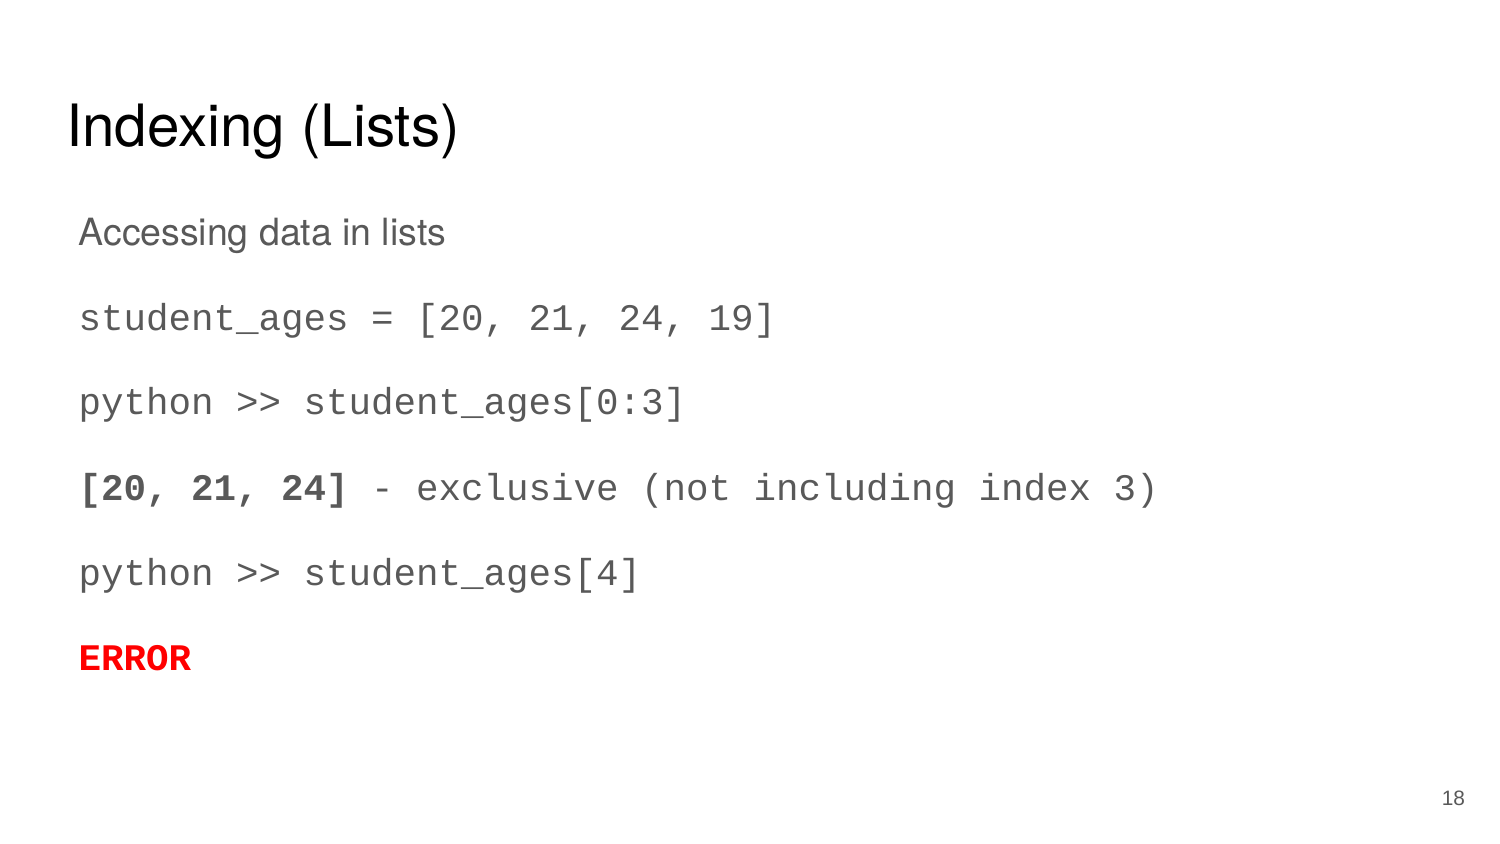

# Indexing (Lists)
Accessing data in lists
student_ages = [20, 21, 24, 19]
python >> student_ages[0:3]
[20, 21, 24] - exclusive (not including index 3)
python >> student_ages[4]
ERROR

18